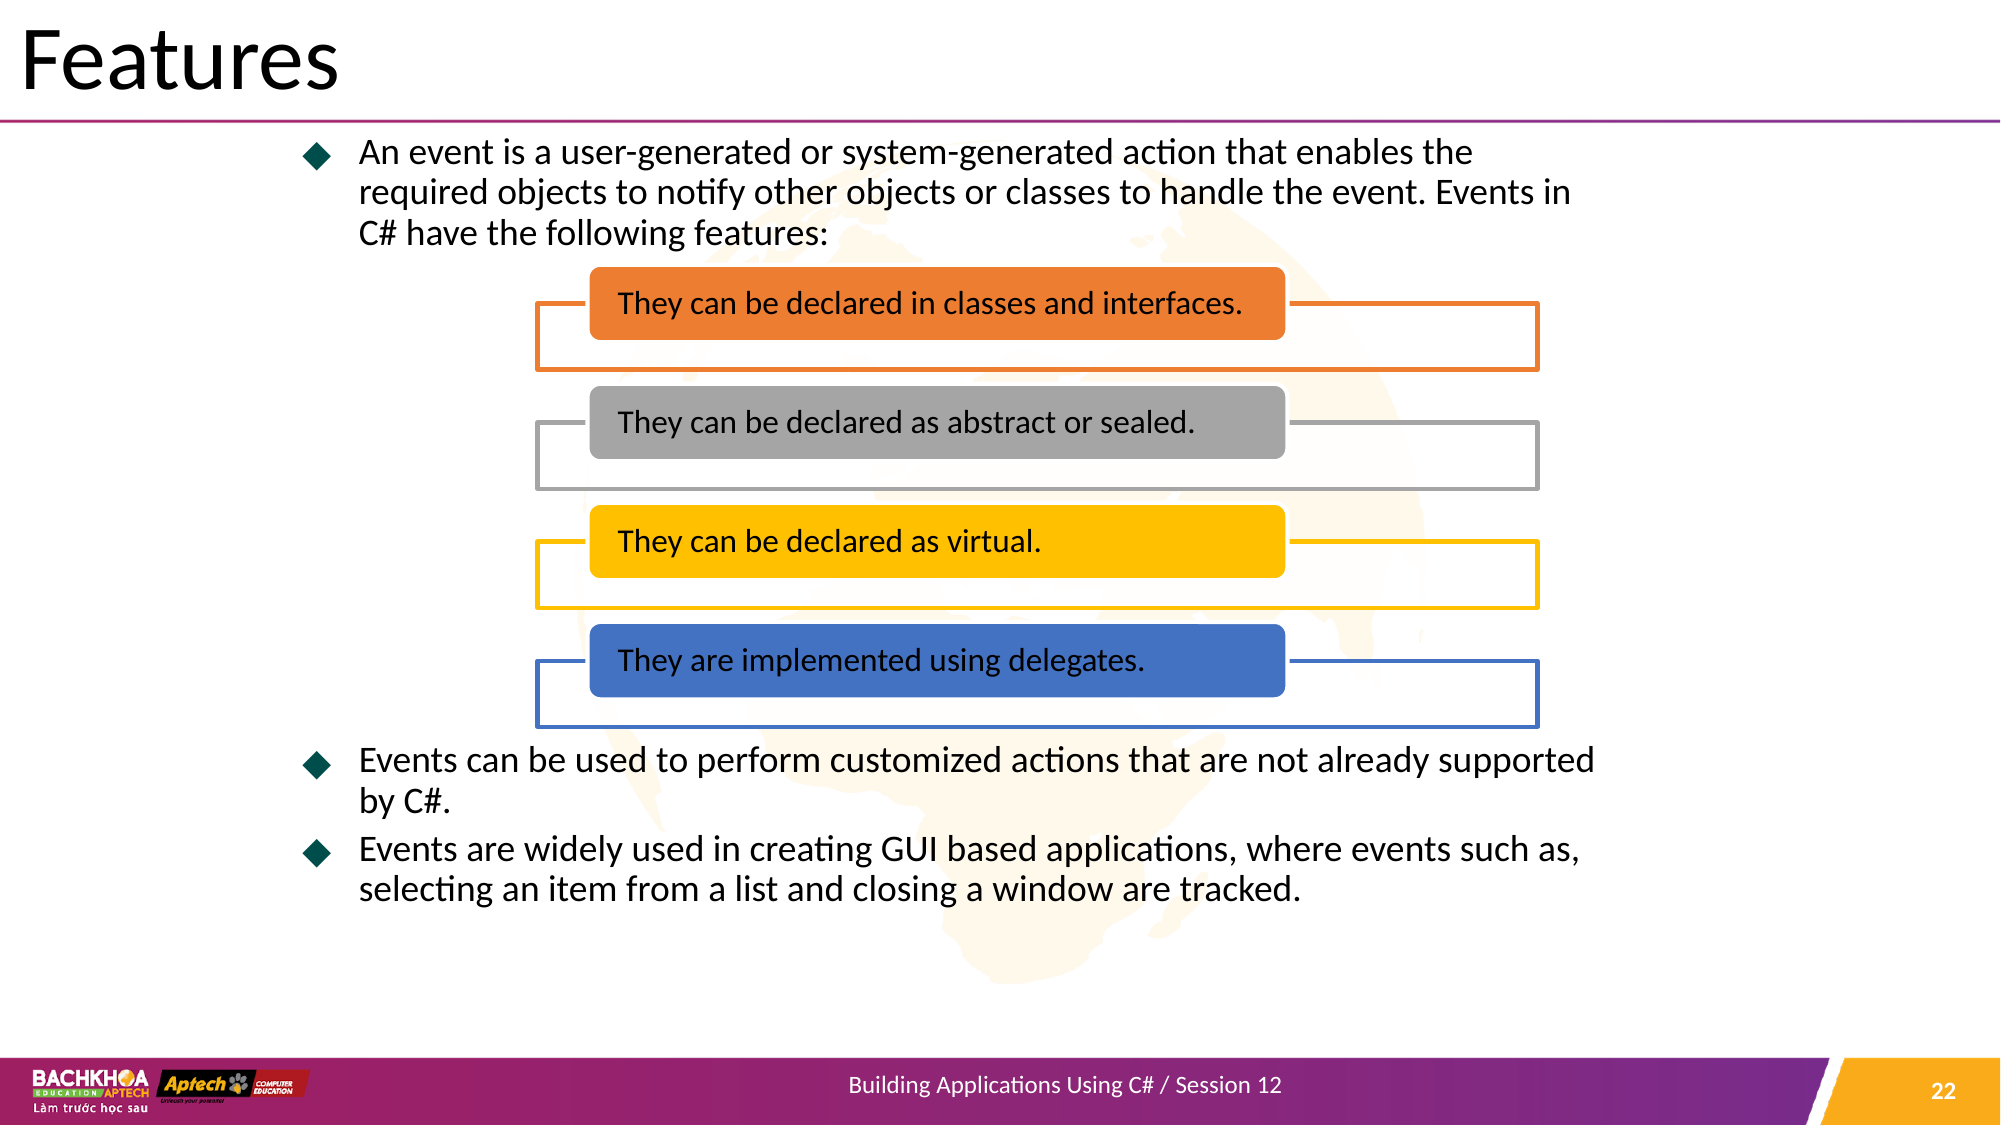

# Features
An event is a user-generated or system-generated action that enables the required objects to notify other objects or classes to handle the event. Events in C# have the following features:

Events can be used to perform customized actions that are not already supported by C#.
Events are widely used in creating GUI based applications, where events such as, selecting an item from a list and closing a window are tracked.

They can be declared in classes and interfaces.

They can be declared as abstract or sealed.

They can be declared as virtual.

They are implemented using delegates.

22
Building Applications Using C# / Session 12